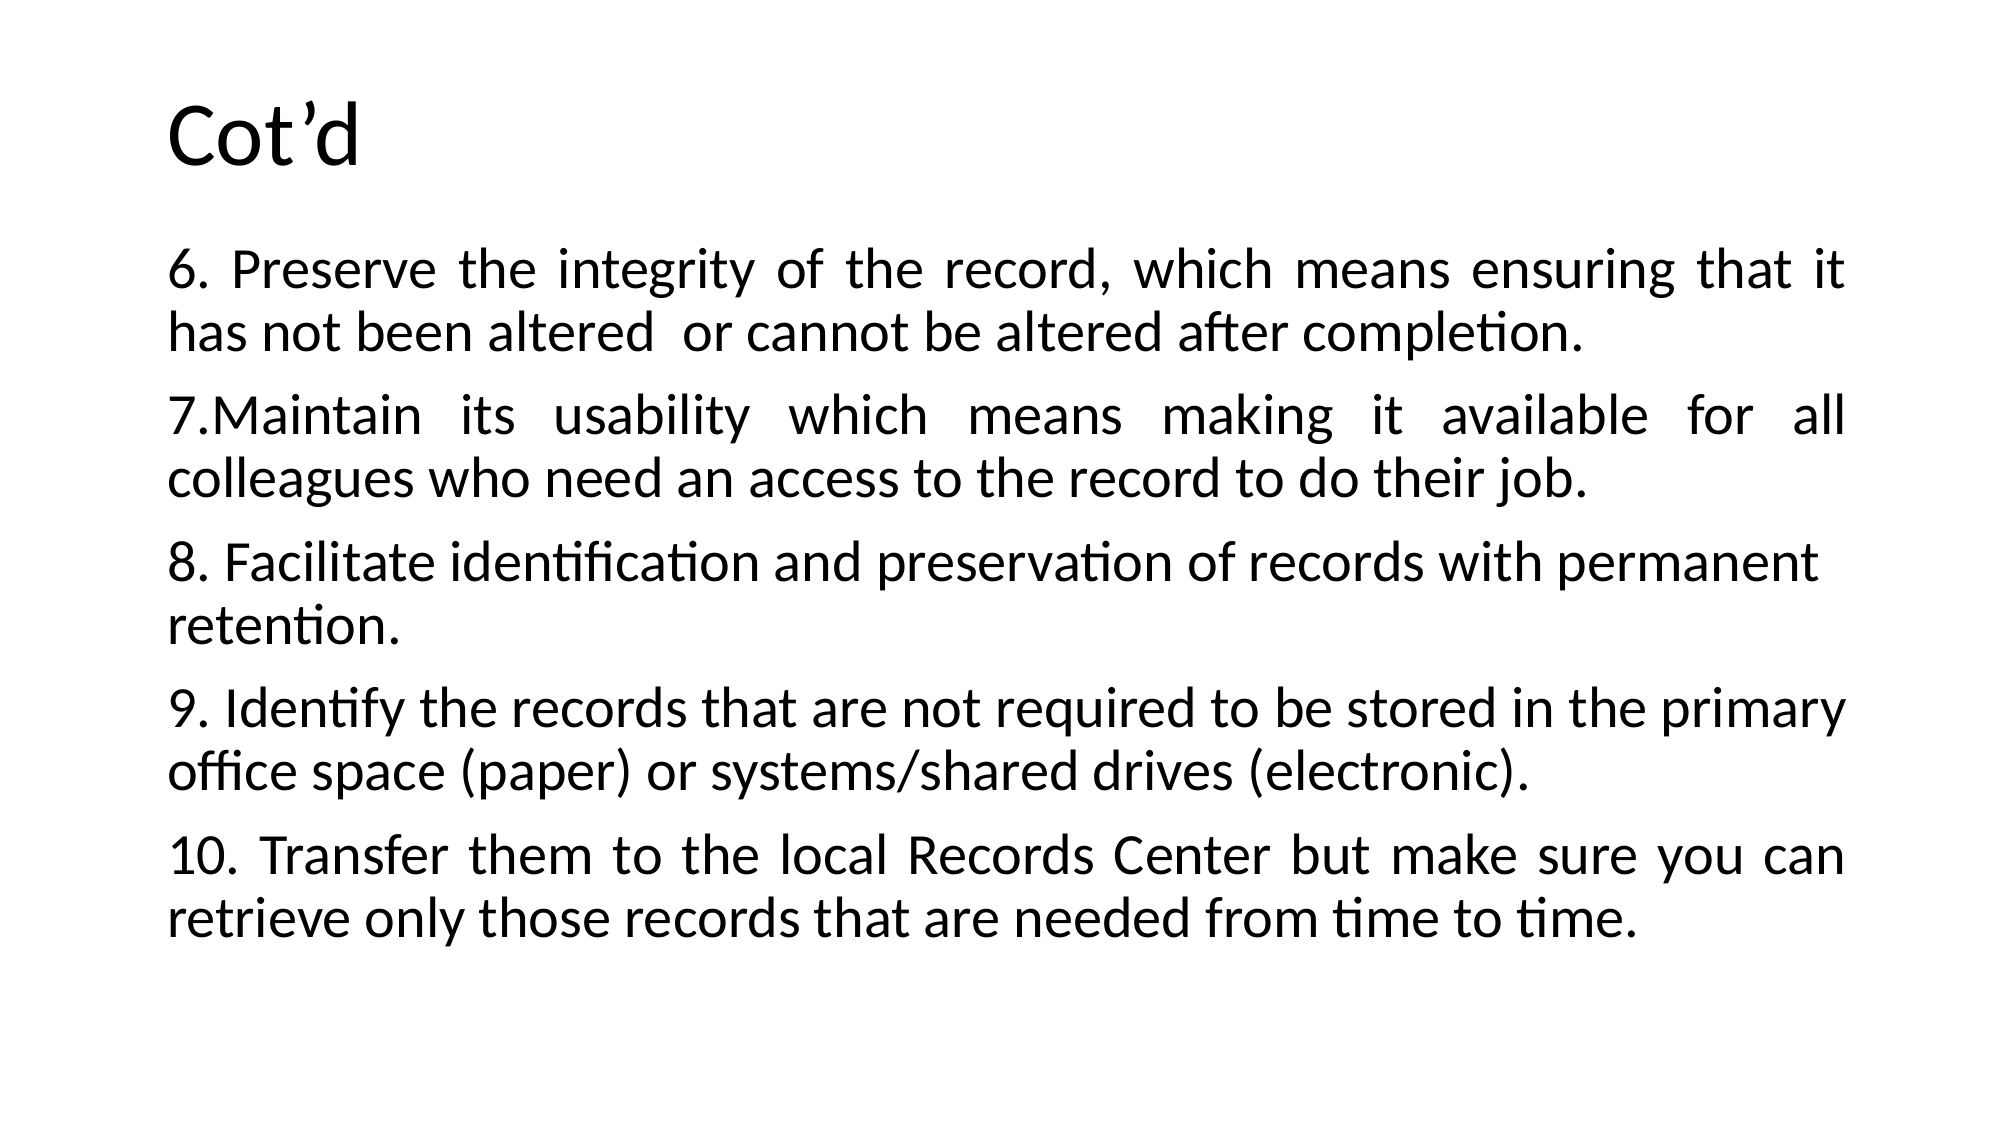

# Cot’d
6. Preserve the integrity of the record, which means ensuring that it has not been altered  or cannot be altered after completion.
7.Maintain its usability which means making it available for all colleagues who need an access to the record to do their job.
8. Facilitate identification and preservation of records with permanent retention.
9. Identify the records that are not required to be stored in the primary office space (paper) or systems/shared drives (electronic).
10. Transfer them to the local Records Center but make sure you can retrieve only those records that are needed from time to time.